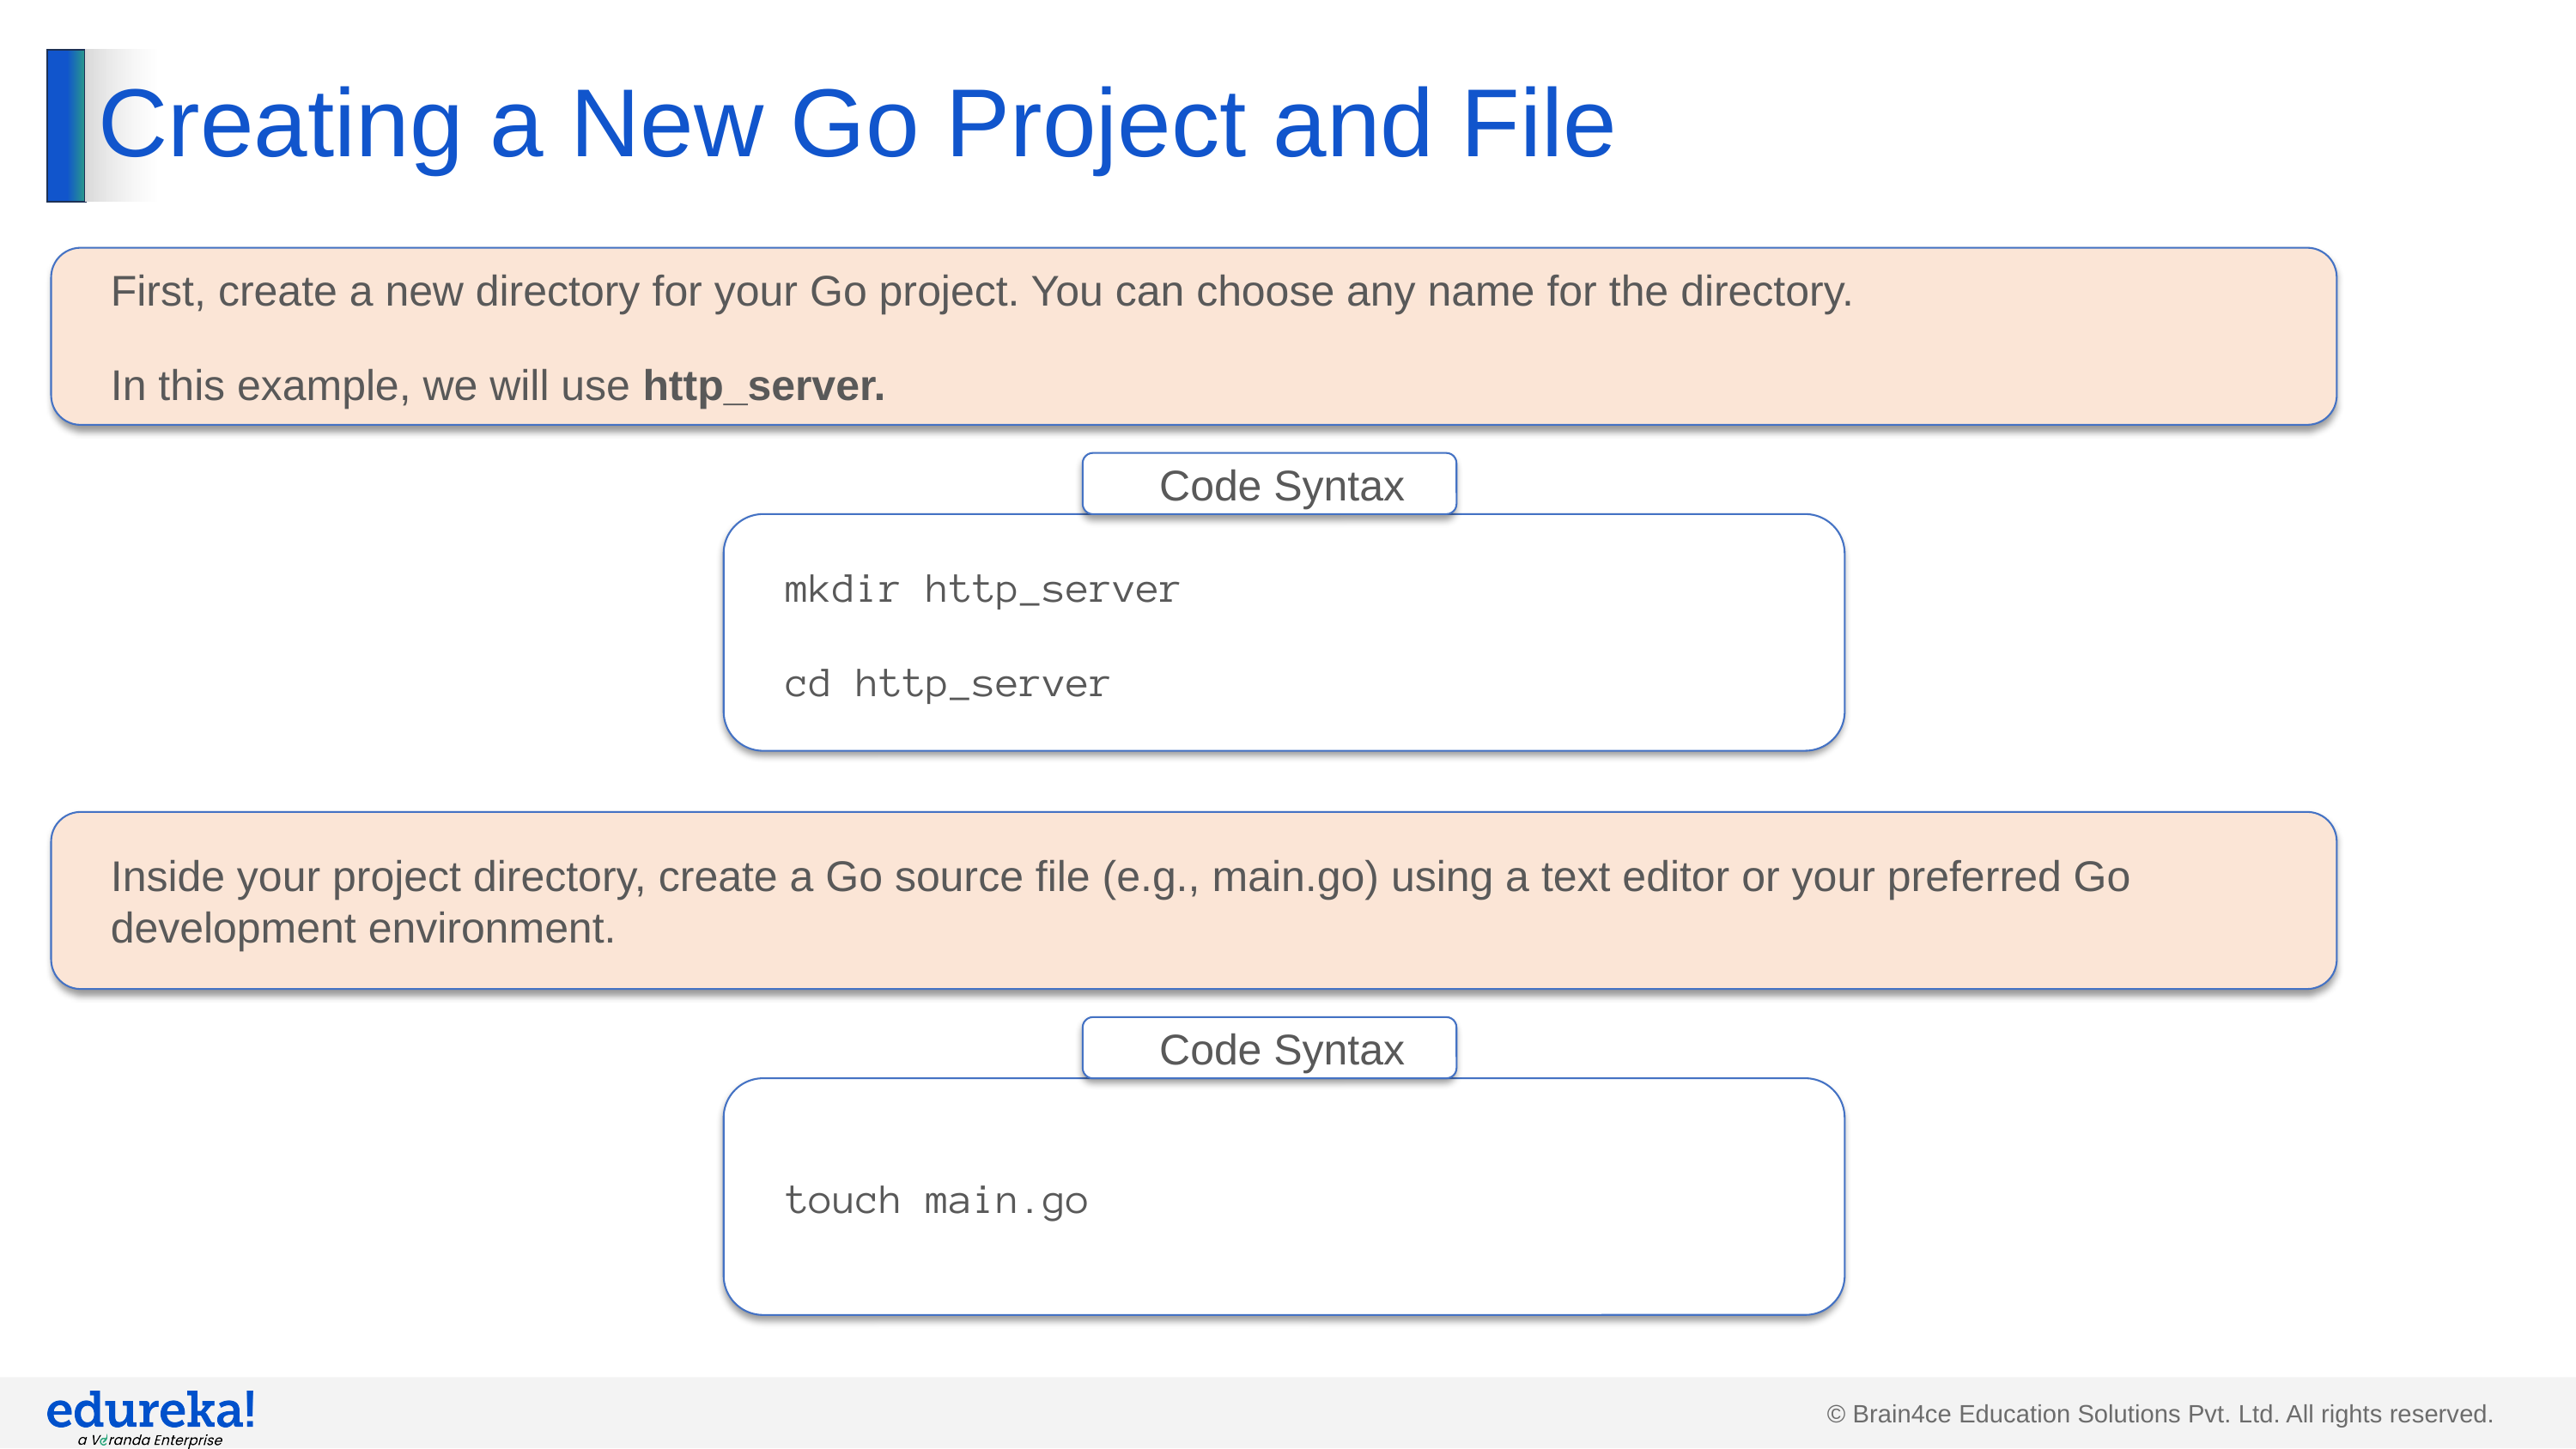

# Creating a New Go Project and File
First, create a new directory for your Go project. You can choose any name for the directory.
In this example, we will use http_server.
Code Syntax
mkdir http_server
cd http_server
Inside your project directory, create a Go source file (e.g., main.go) using a text editor or your preferred Go development environment.
Code Syntax
touch main.go